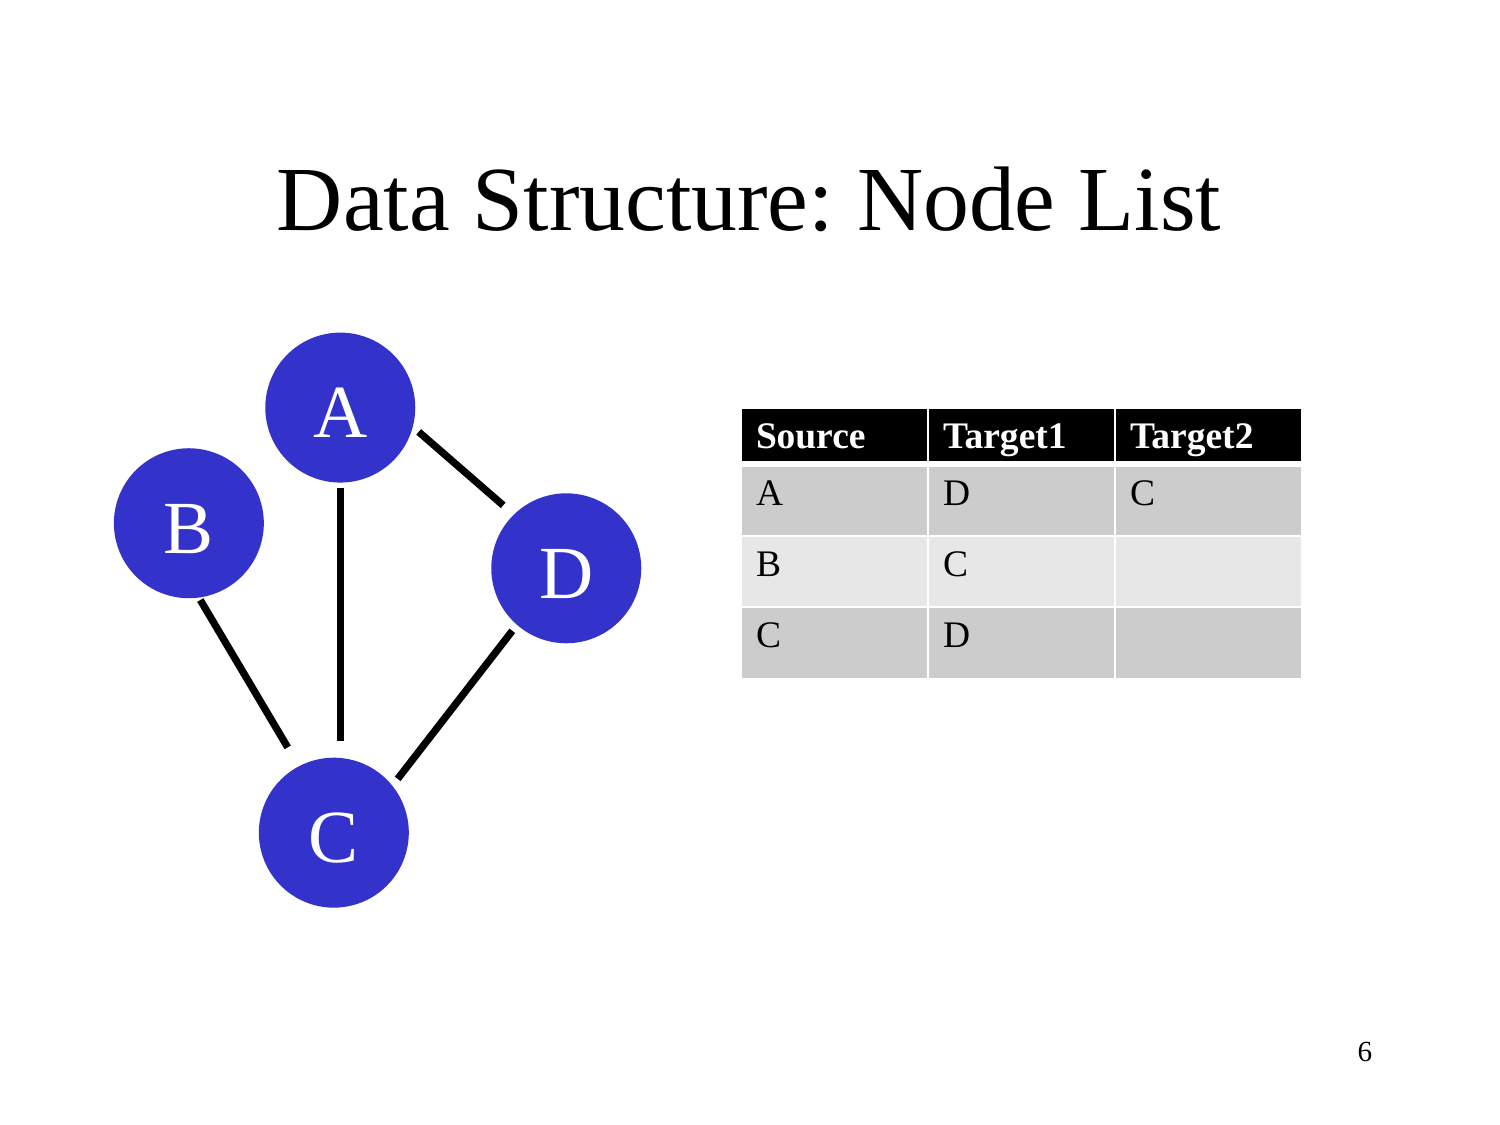

# Data Structure: Node List

A
| Source | Target1 | Target2 |
| --- | --- | --- |
| A | D | C |
| B | C |  |
| C | D |  |
B
D
C
6